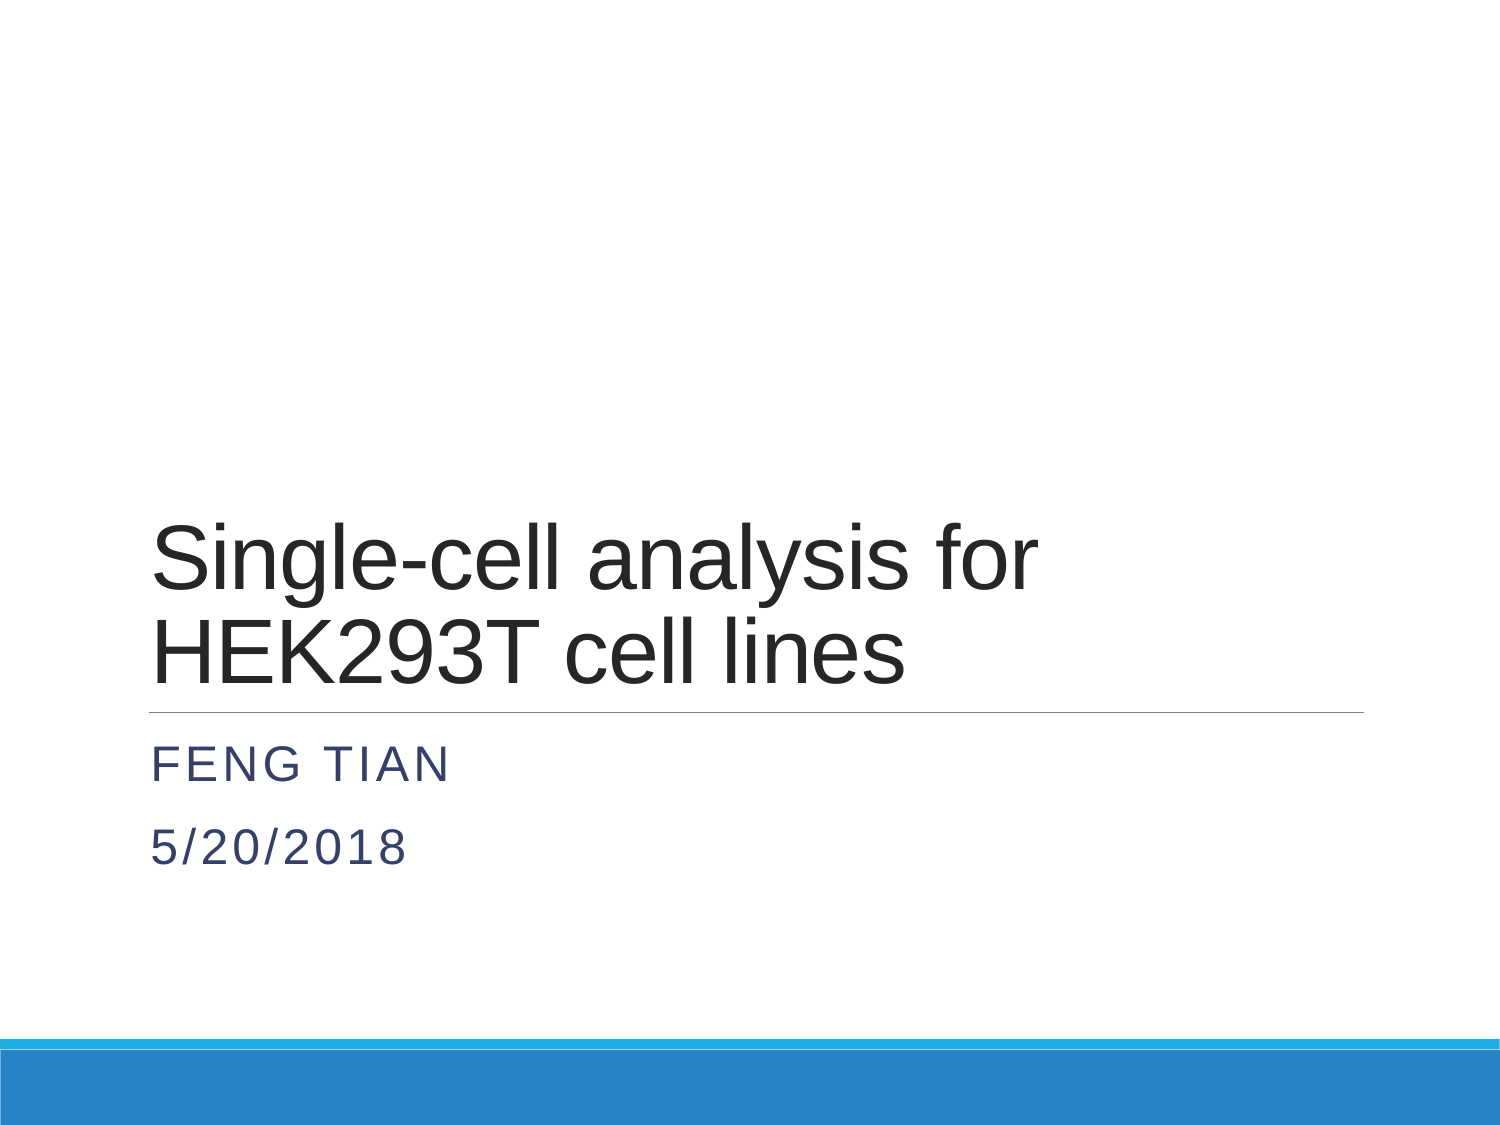

# Single-cell analysis for HEK293T cell lines
Feng Tian
5/20/2018